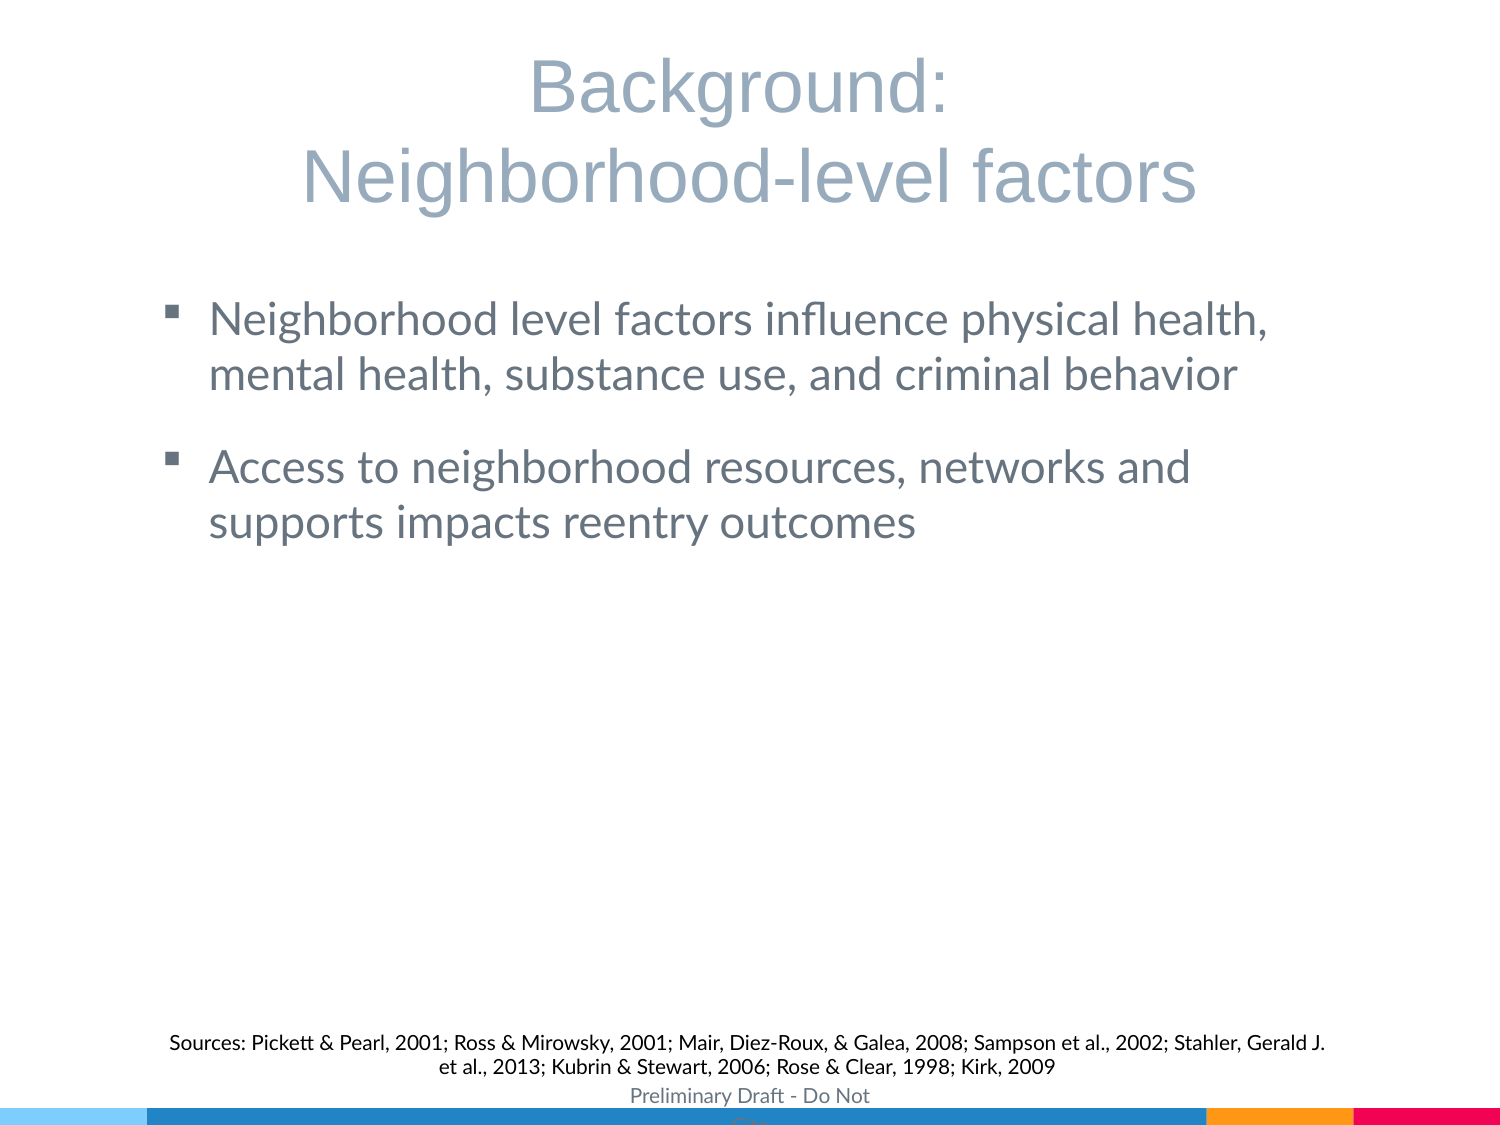

# Background: Neighborhood-level factors
Neighborhood level factors influence physical health, mental health, substance use, and criminal behavior
Access to neighborhood resources, networks and supports impacts reentry outcomes
Sources: Pickett & Pearl, 2001; Ross & Mirowsky, 2001; Mair, Diez-Roux, & Galea, 2008; Sampson et al., 2002; Stahler, Gerald J. et al., 2013; Kubrin & Stewart, 2006; Rose & Clear, 1998; Kirk, 2009
Preliminary Draft - Do Not Cite